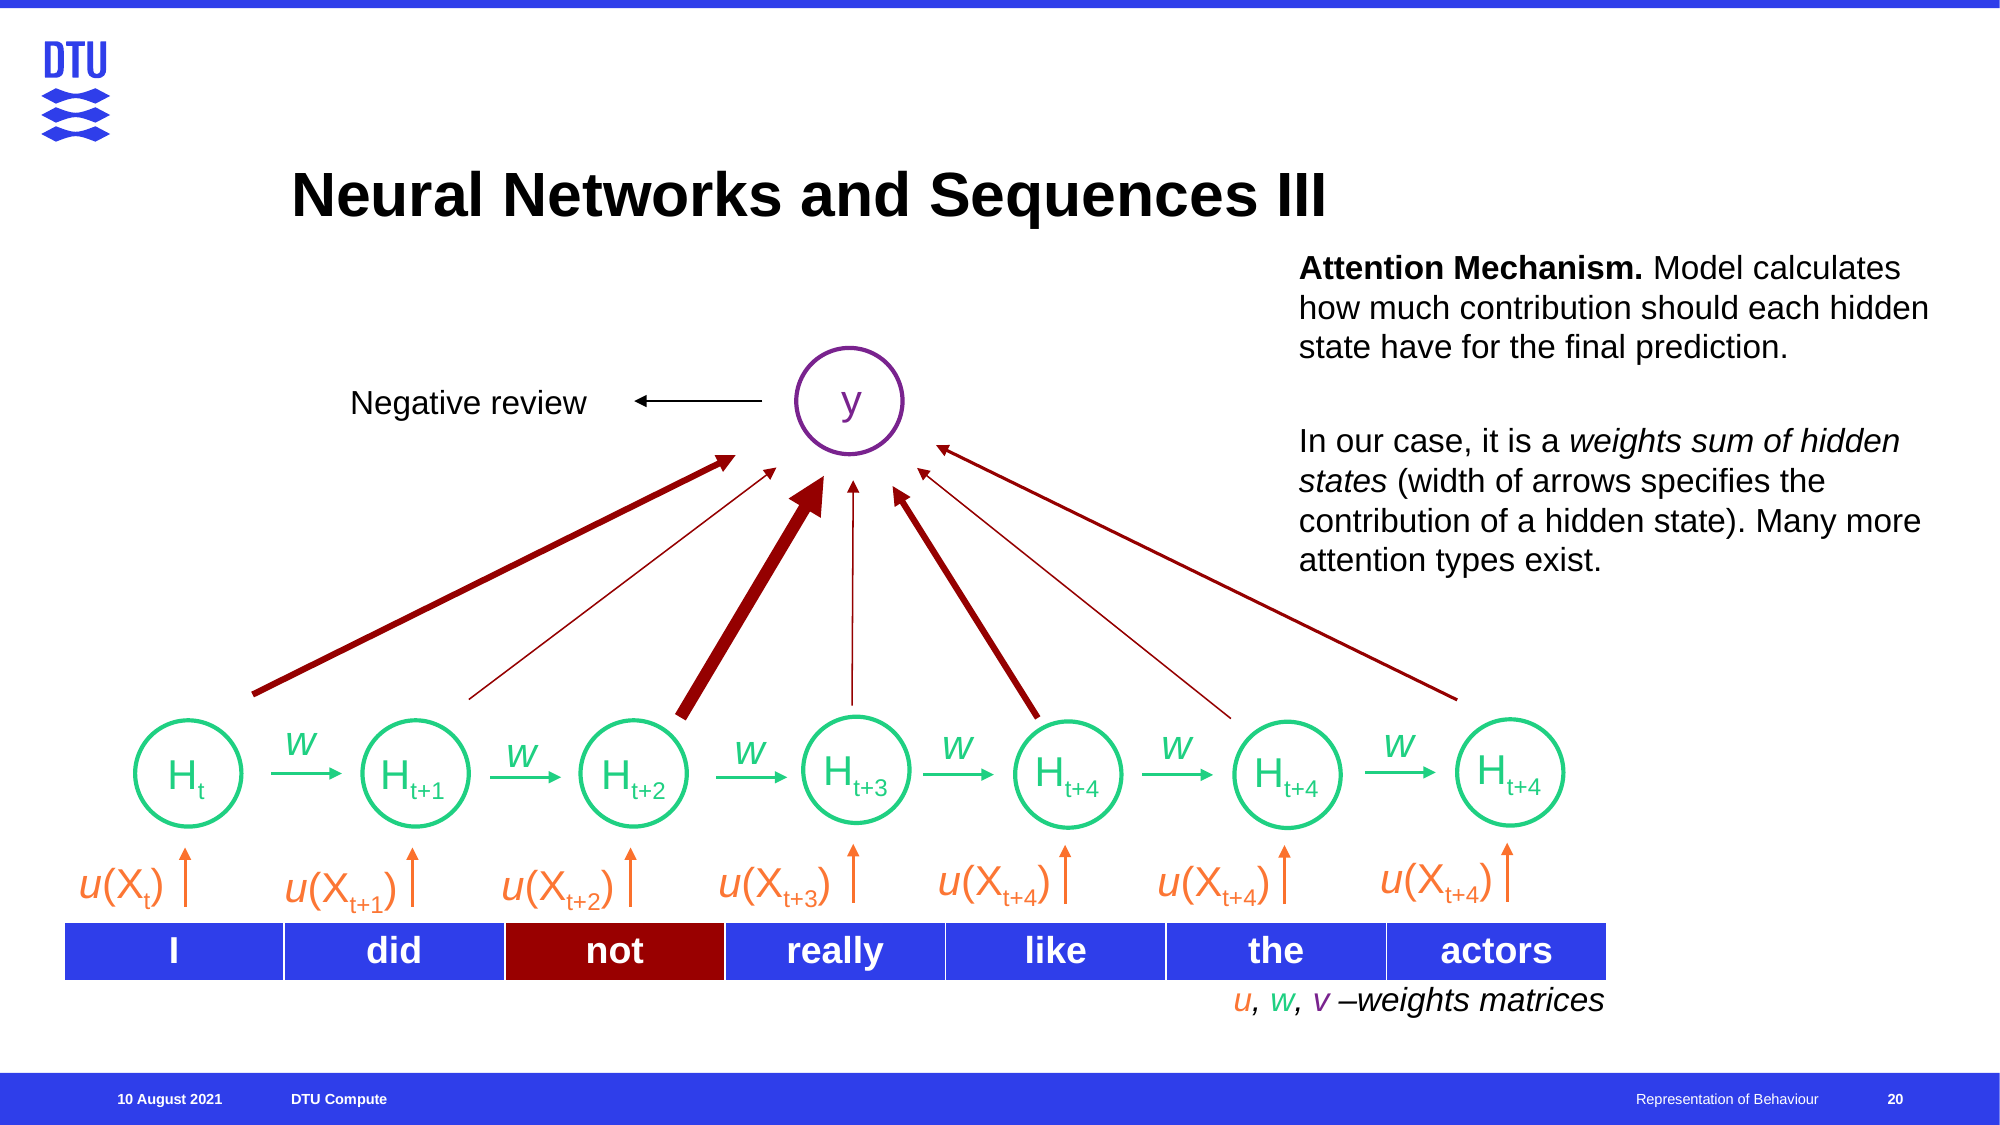

# Neural Networks and Sequences III
Attention Mechanism. Model calculates how much contribution should each hidden state have for the final prediction.

In our case, it is a weights sum of hidden states (width of arrows specifies the contribution of a hidden state). Many more attention types exist.

y
Negative review
w
w

w
w

w
w
Ht+4
Ht+3
Ht+4
Ht+4
Ht+2
Ht+1
Ht
u(Xt+4)
u(Xt+4)
u(Xt+4)
u(Xt+3)
u(Xt)
u(Xt+2)
u(Xt+1)
| I | did | not | really | like | the | actors |
| --- | --- | --- | --- | --- | --- | --- |
u, w, v –weights matrices
20